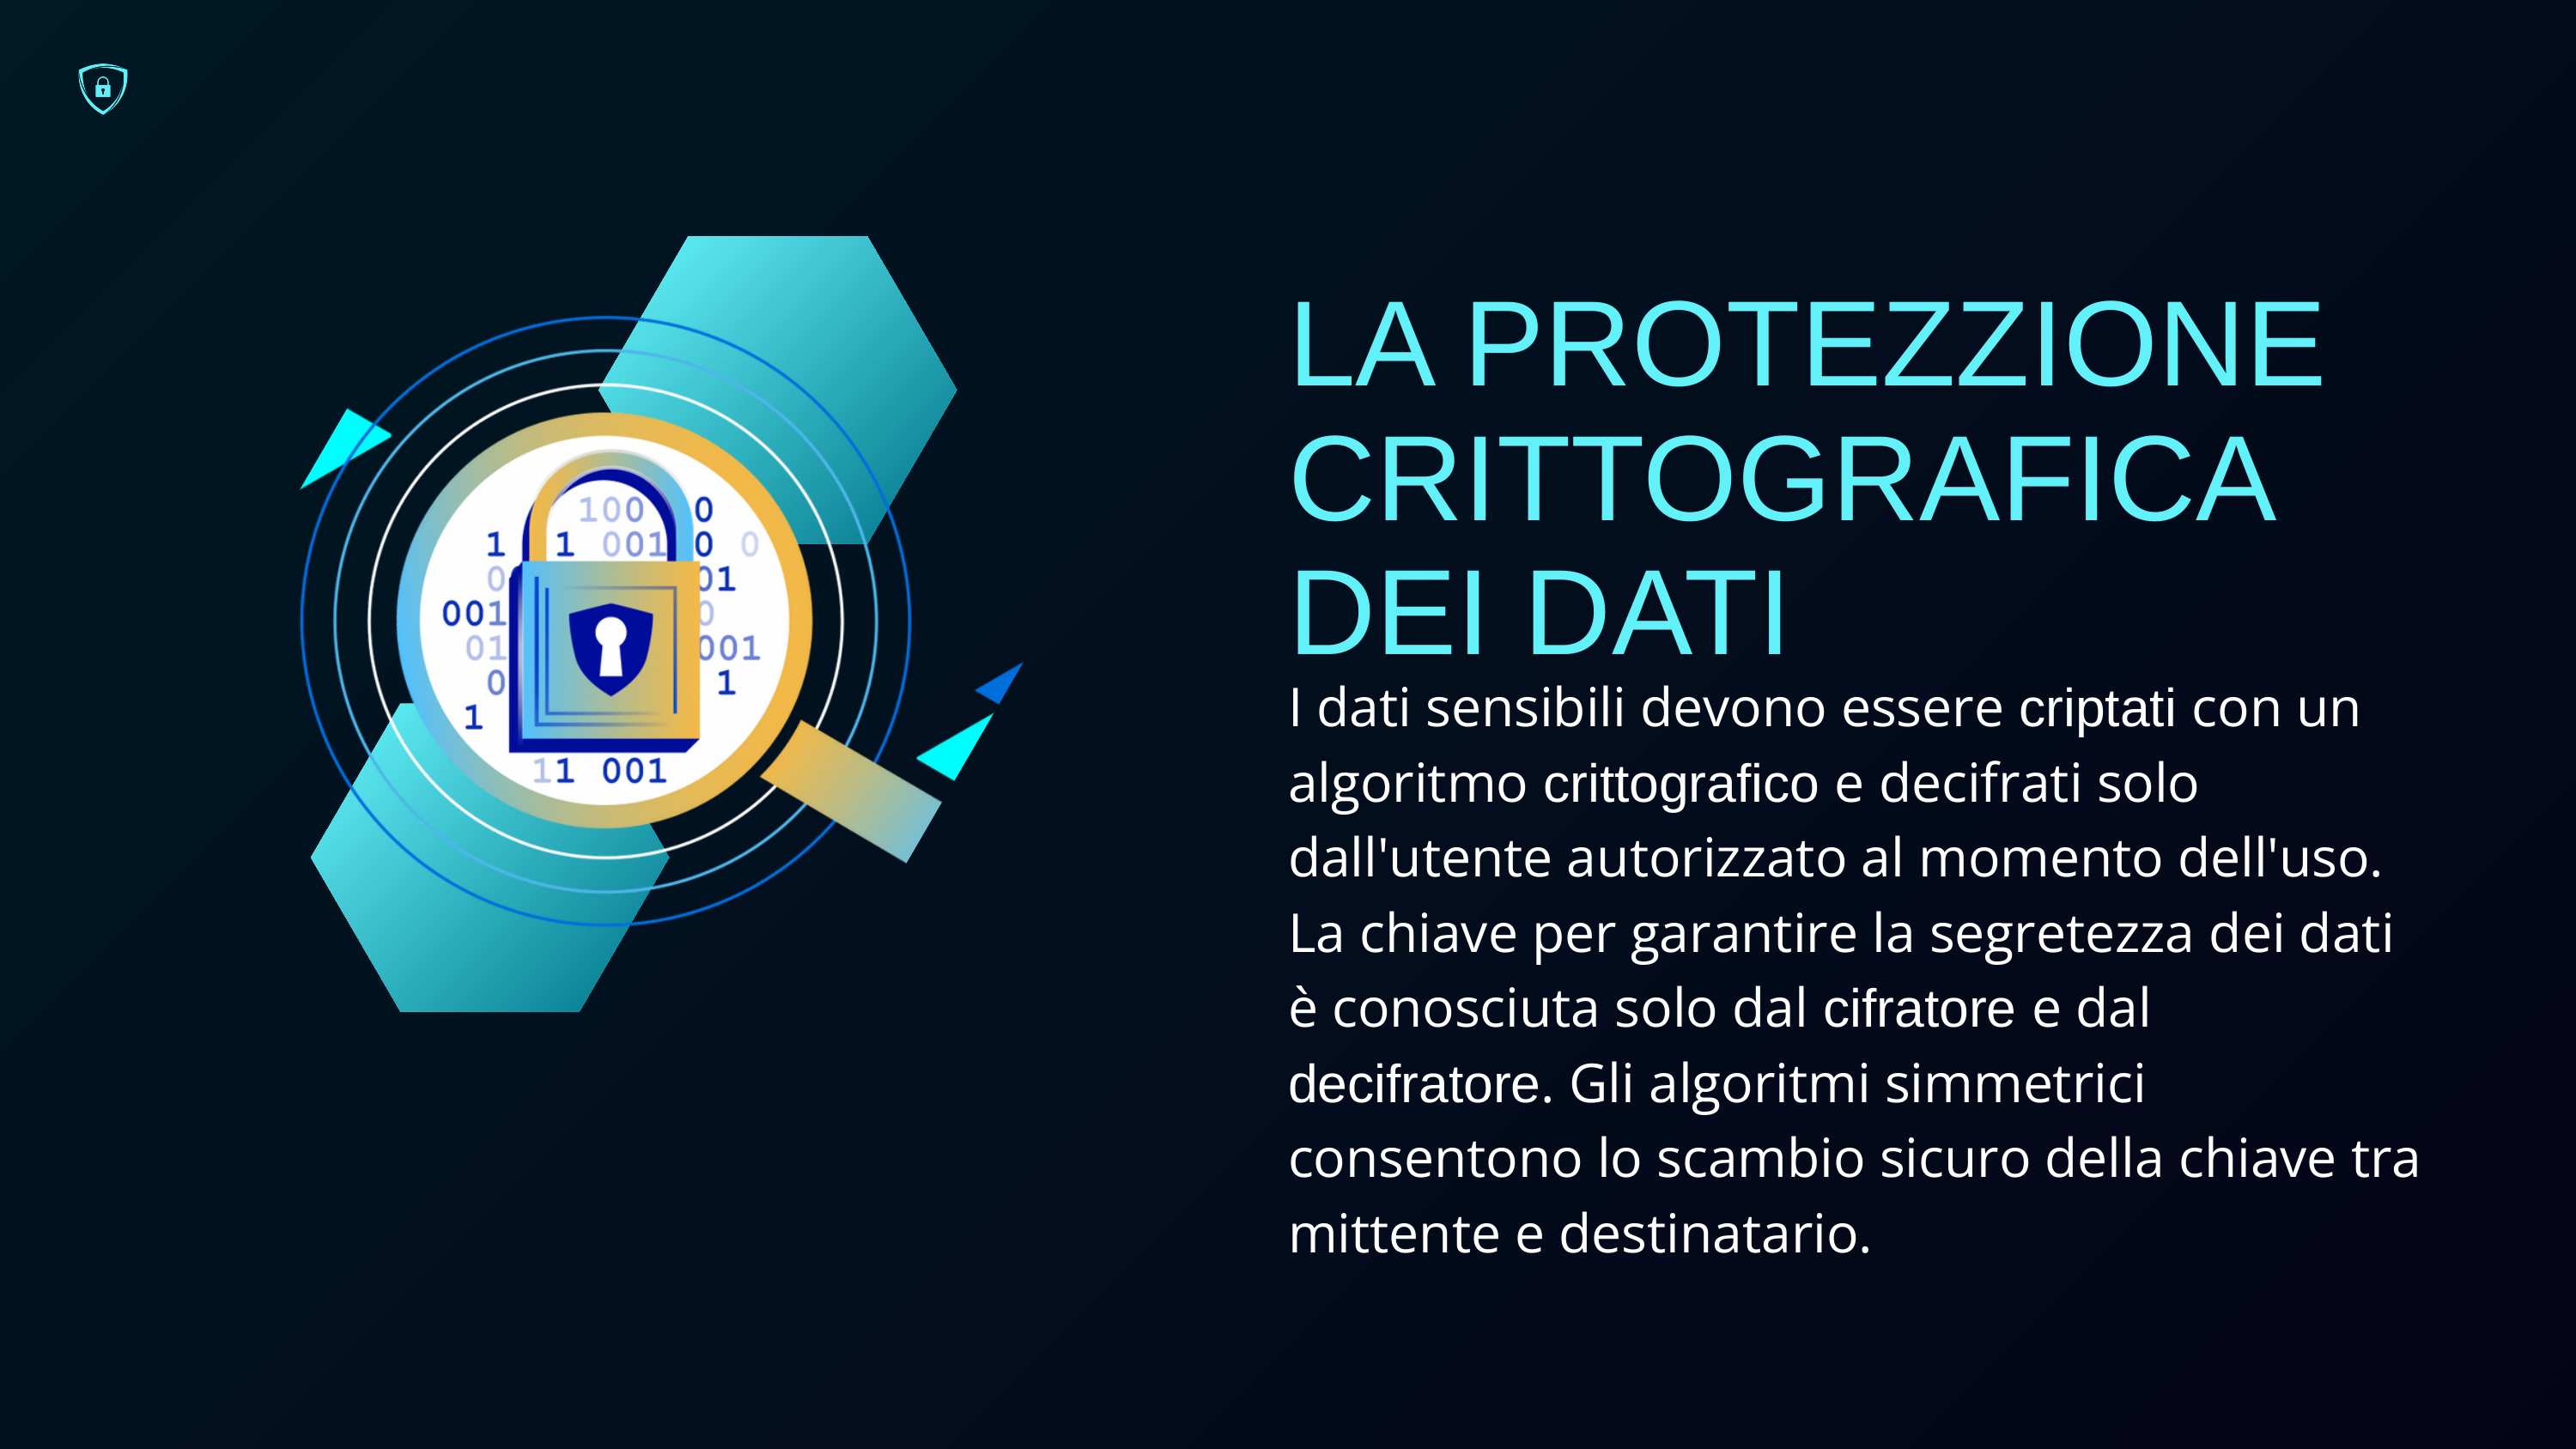

LA PROTEZZIONE CRITTOGRAFICA DEI DATI
I dati sensibili devono essere criptati con un algoritmo crittografico e decifrati solo dall'utente autorizzato al momento dell'uso. La chiave per garantire la segretezza dei dati è conosciuta solo dal cifratore e dal decifratore. Gli algoritmi simmetrici consentono lo scambio sicuro della chiave tra mittente e destinatario.